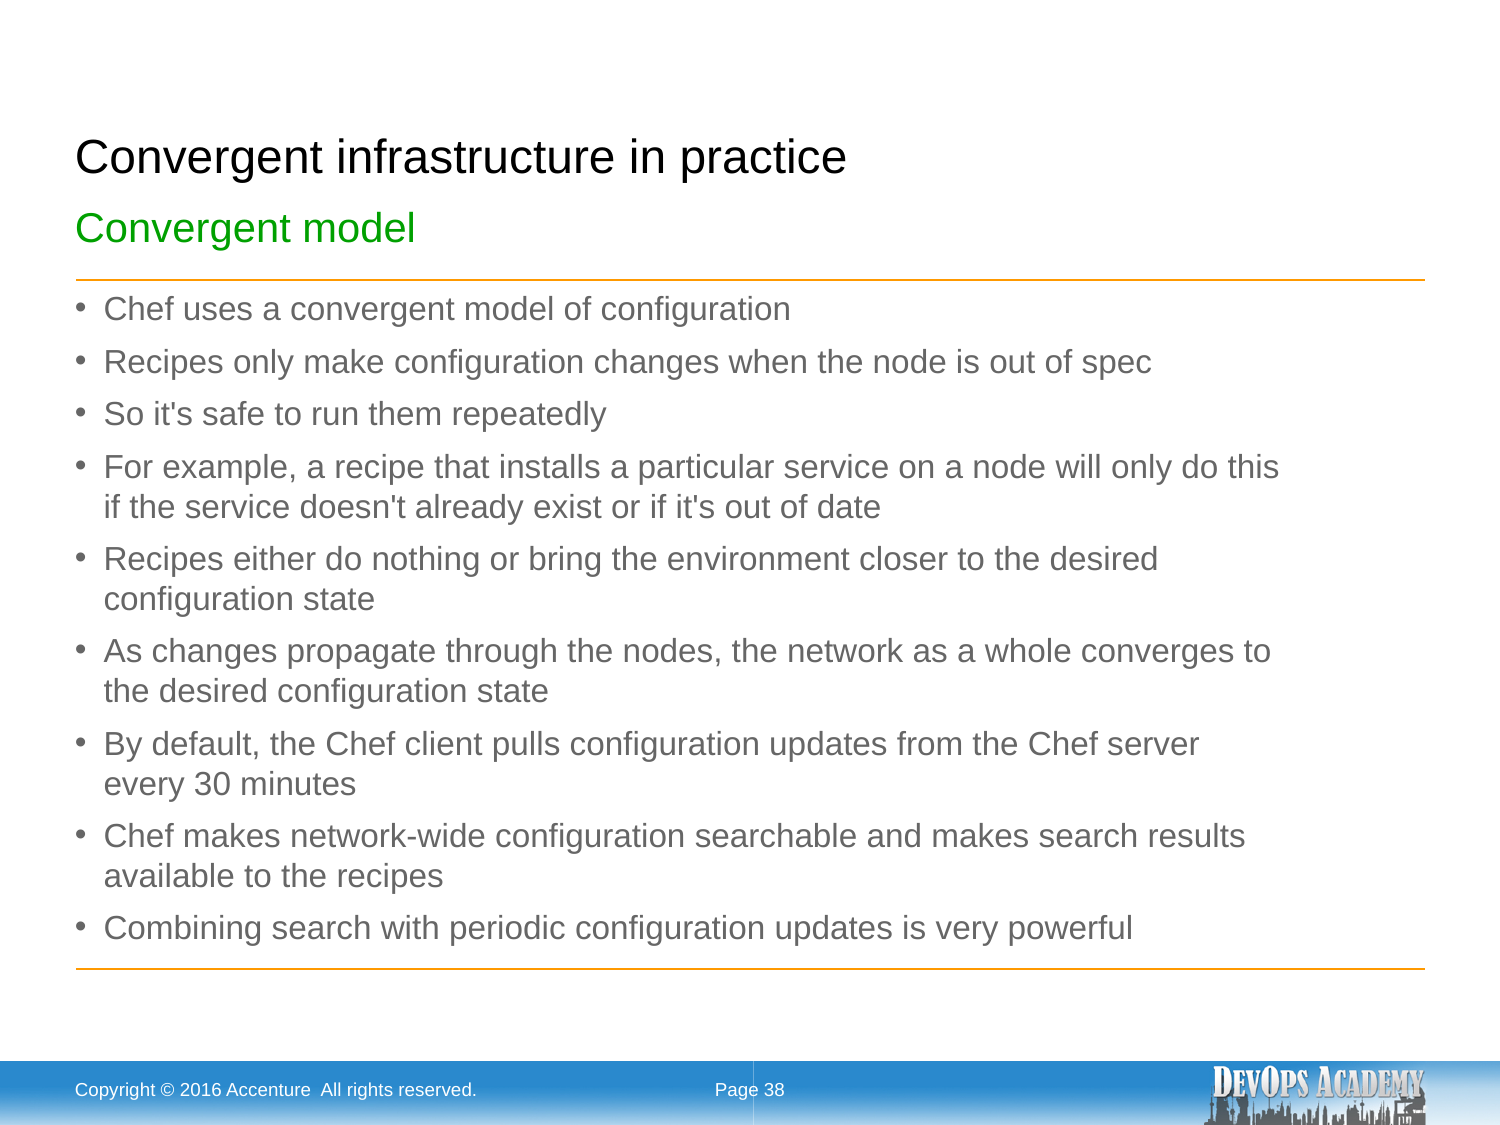

# Convergent infrastructure in practice
Convergent model
Chef uses a convergent model of configuration
Recipes only make configuration changes when the node is out of spec
So it's safe to run them repeatedly
For example, a recipe that installs a particular service on a node will only do this
if the service doesn't already exist or if it's out of date
Recipes either do nothing or bring the environment closer to the desired
configuration state
As changes propagate through the nodes, the network as a whole converges to the desired configuration state
By default, the Chef client pulls configuration updates from the Chef server
every 30 minutes
Chef makes network-wide configuration searchable and makes search results
available to the recipes
Combining search with periodic configuration updates is very powerful
Copyright © 2016 Accenture  All rights reserved.
Page 38